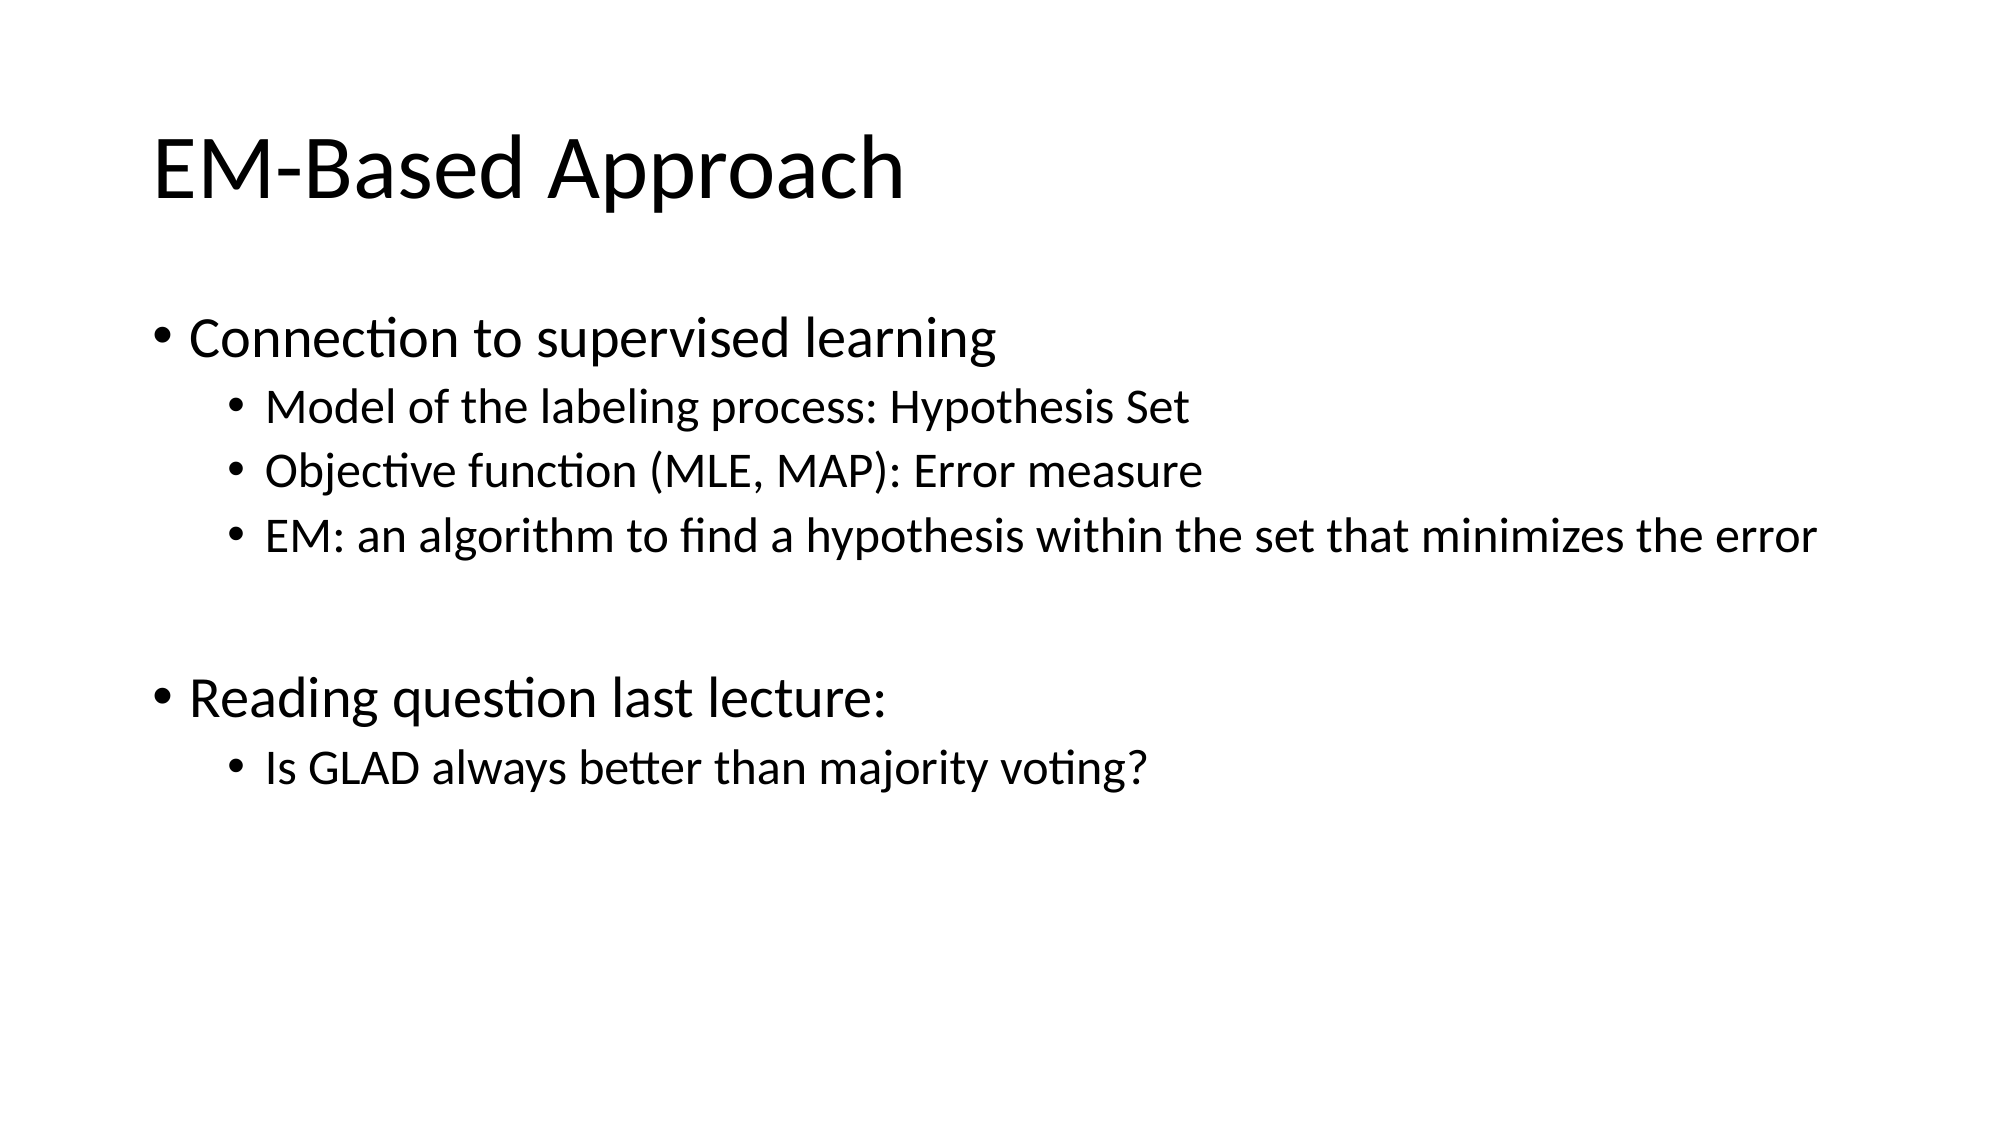

# EM-Based Approach
Connection to supervised learning
Model of the labeling process: Hypothesis Set
Objective function (MLE, MAP): Error measure
EM: an algorithm to find a hypothesis within the set that minimizes the error

Reading question last lecture:
Is GLAD always better than majority voting?